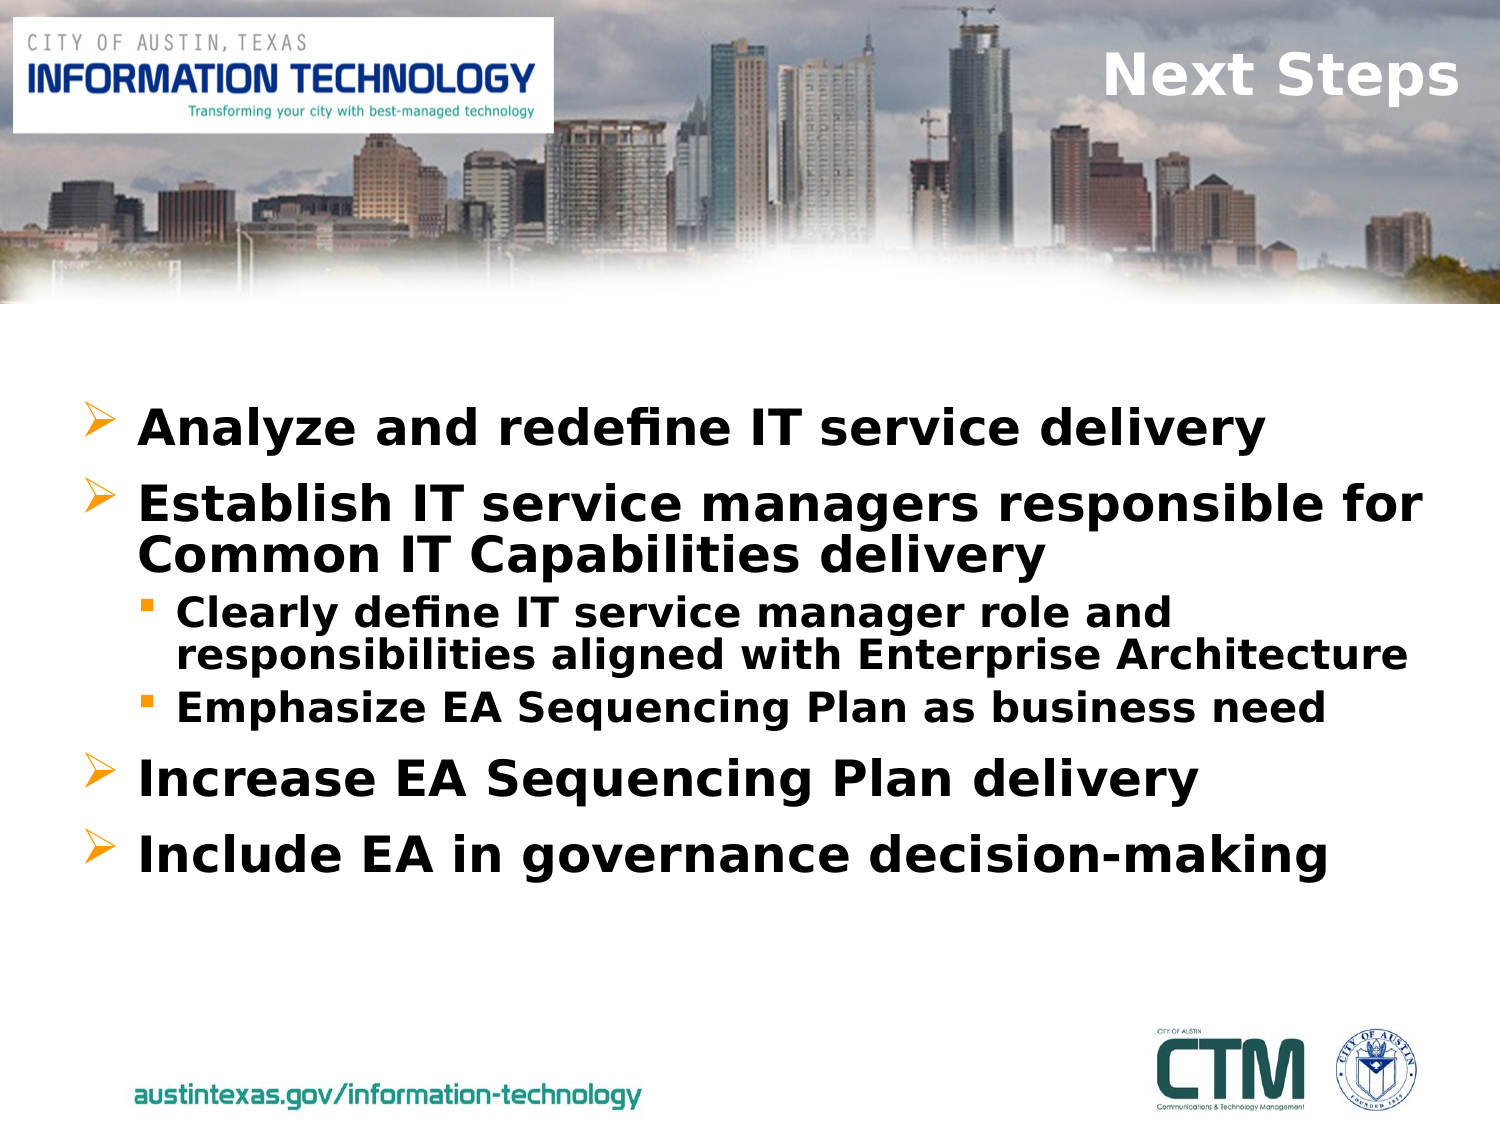

# Next Steps
Analyze and redefine IT service delivery
Establish IT service managers responsible for Common IT Capabilities delivery
Clearly define IT service manager role and responsibilities aligned with Enterprise Architecture
Emphasize EA Sequencing Plan as business need
Increase EA Sequencing Plan delivery
Include EA in governance decision-making